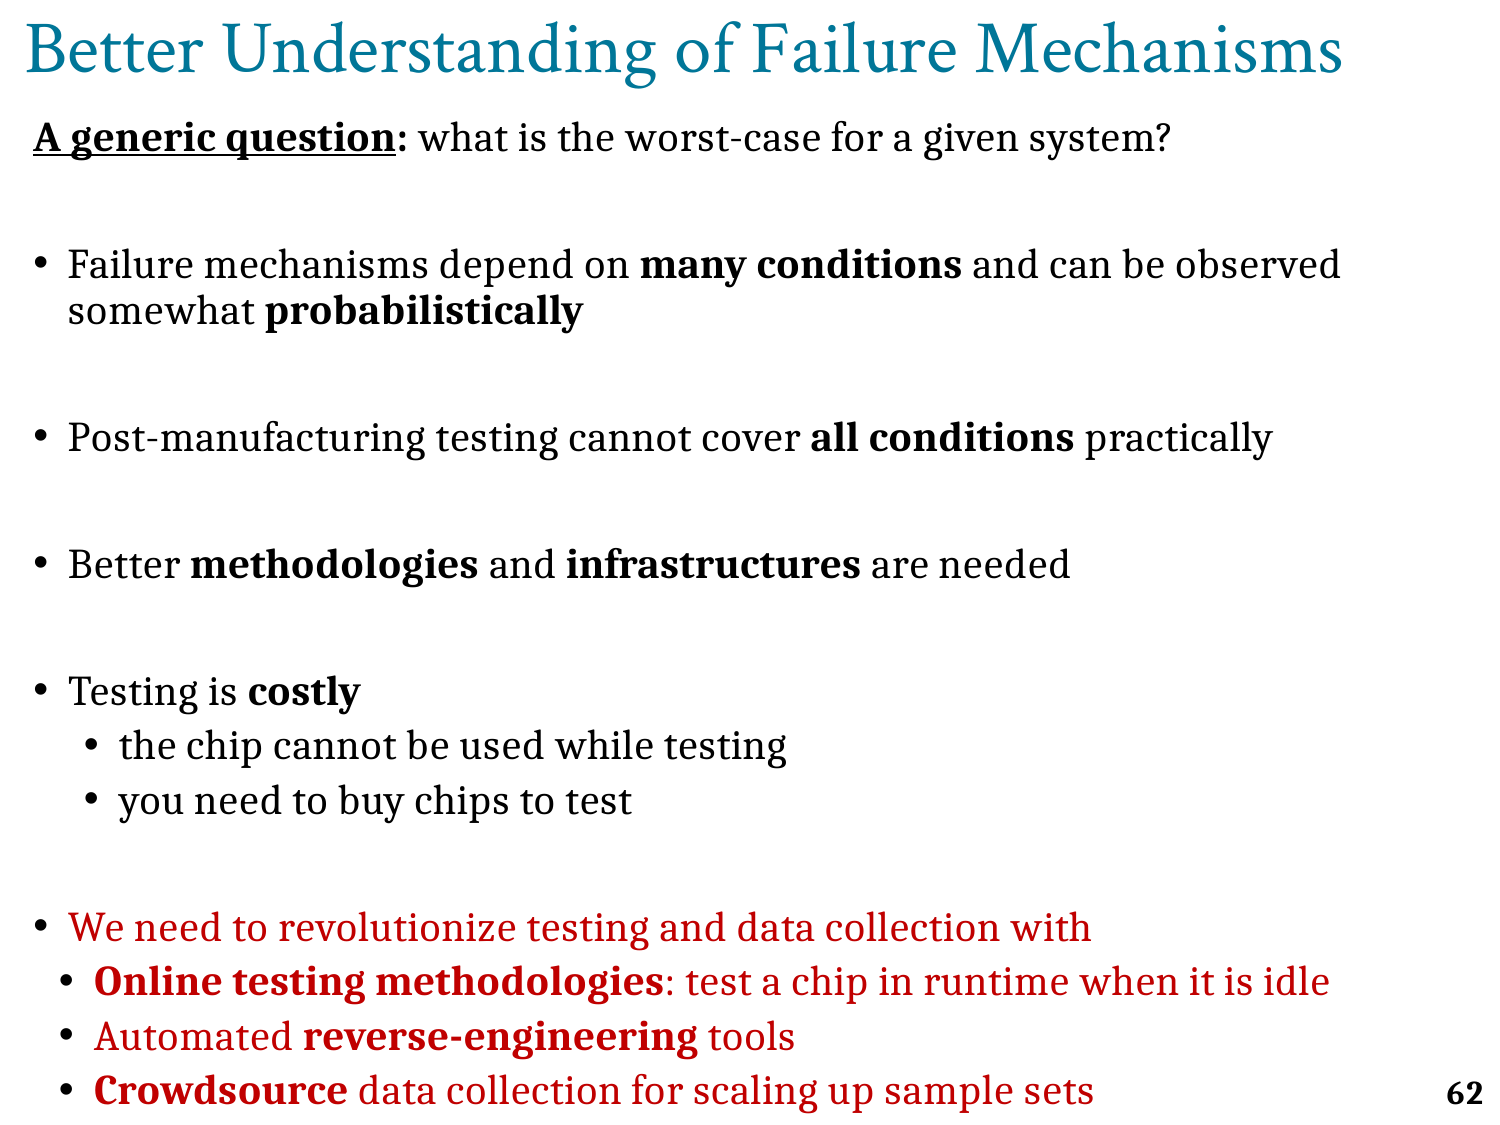

# Better Understanding of Failure Mechanisms
A generic question: what is the worst-case for a given system?

Failure mechanisms depend on many conditions and can be observed somewhat probabilistically

Post-manufacturing testing cannot cover all conditions practically

Better methodologies and infrastructures are needed

Testing is costly
the chip cannot be used while testing
you need to buy chips to test

We need to revolutionize testing and data collection with
Online testing methodologies: test a chip in runtime when it is idle
Automated reverse-engineering tools
Crowdsource data collection for scaling up sample sets
62